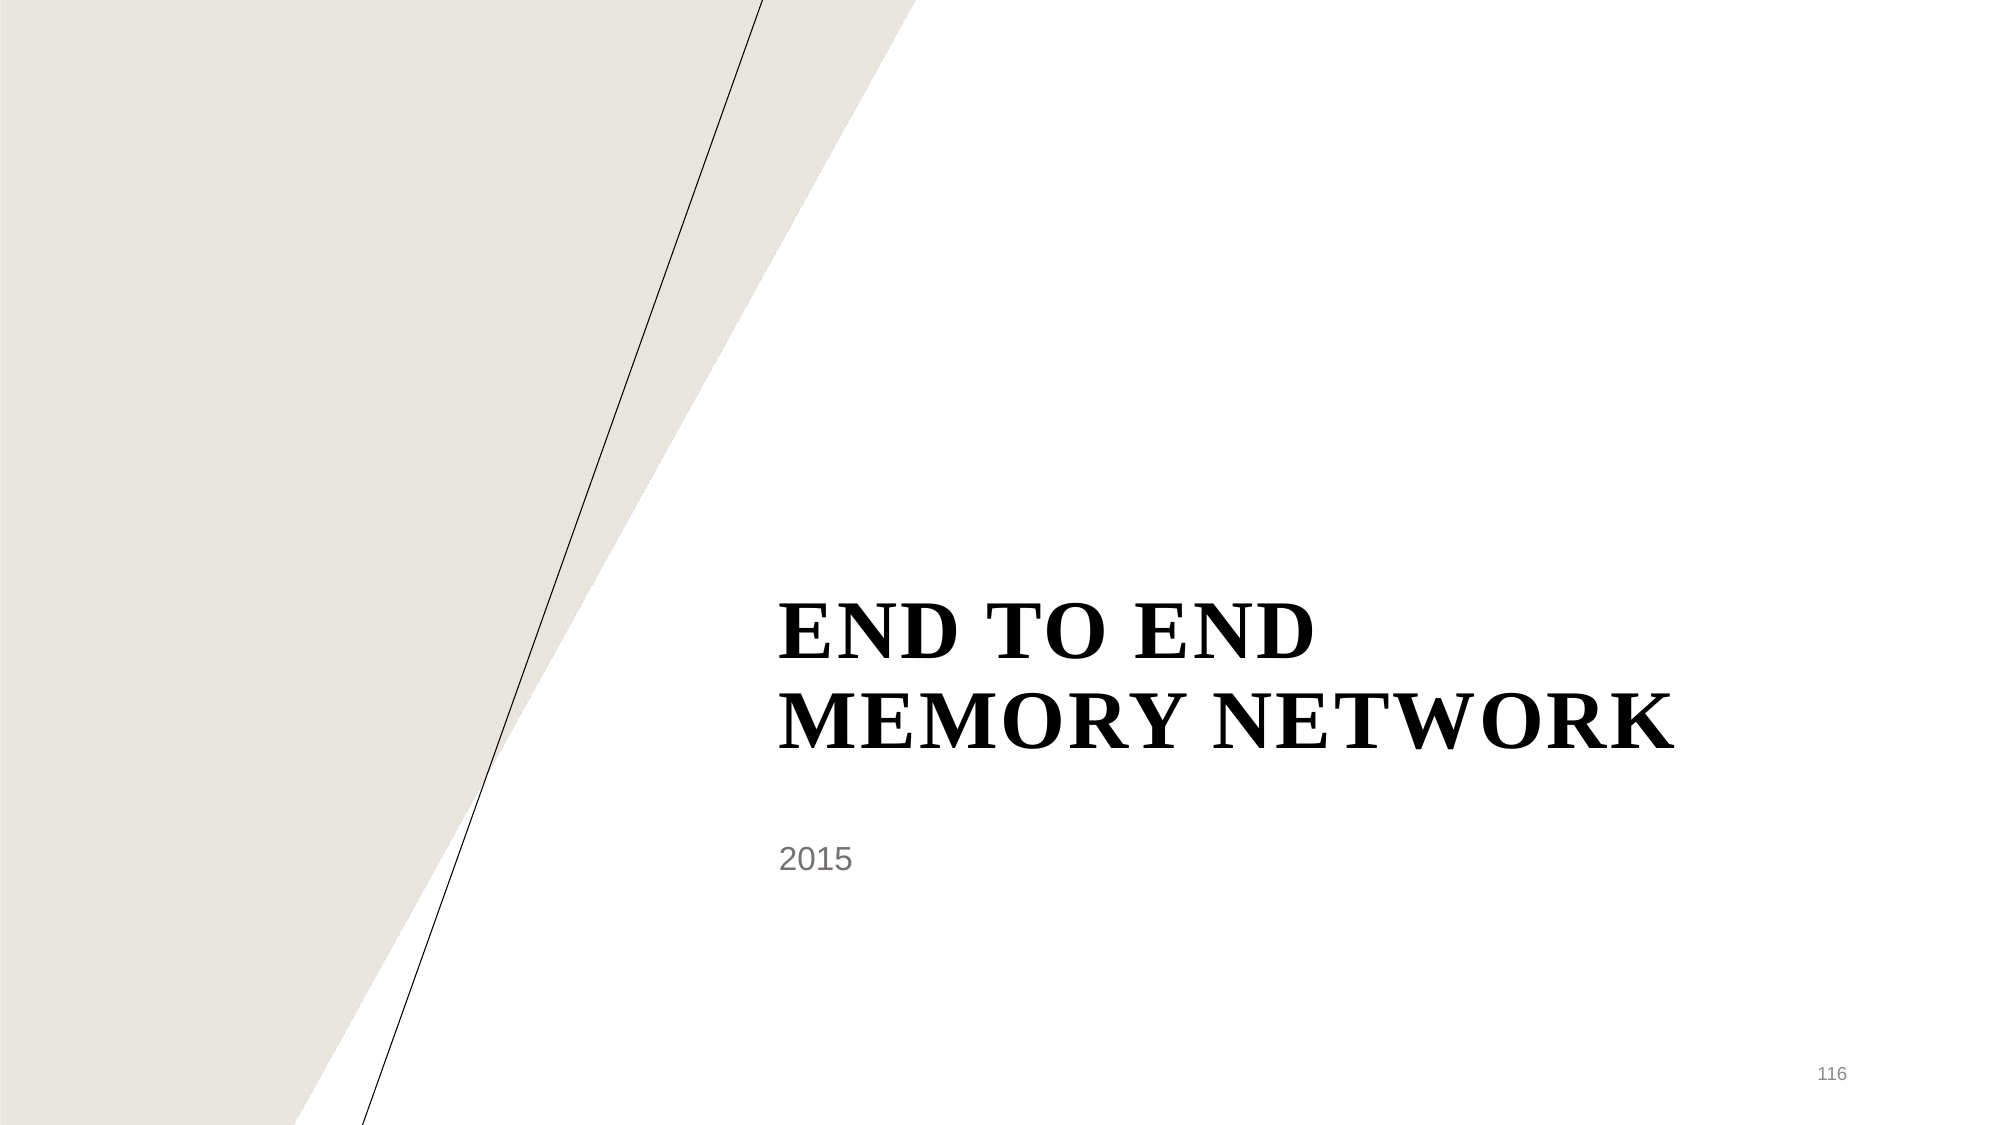

# End to end Memory network
2015
116